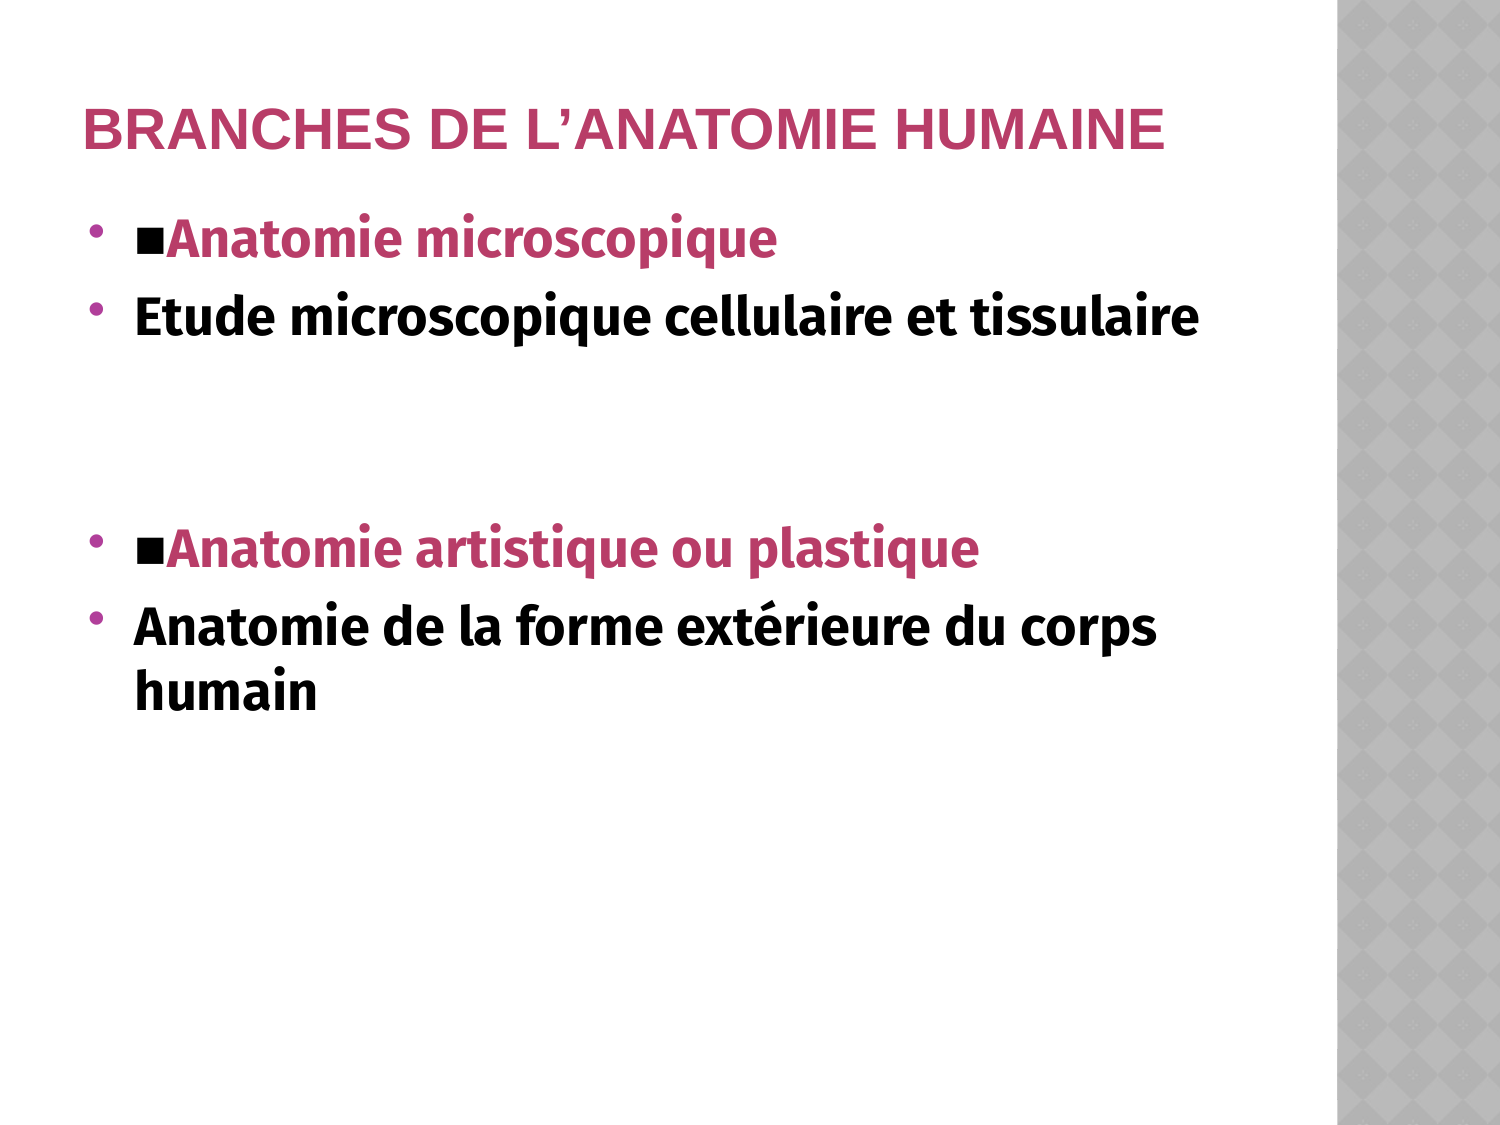

# Branches de l’anatomie humaine
■Anatomie microscopique
Etude microscopique cellulaire et tissulaire

■Anatomie artistique ou plastique
Anatomie de la forme extérieure du corps humain